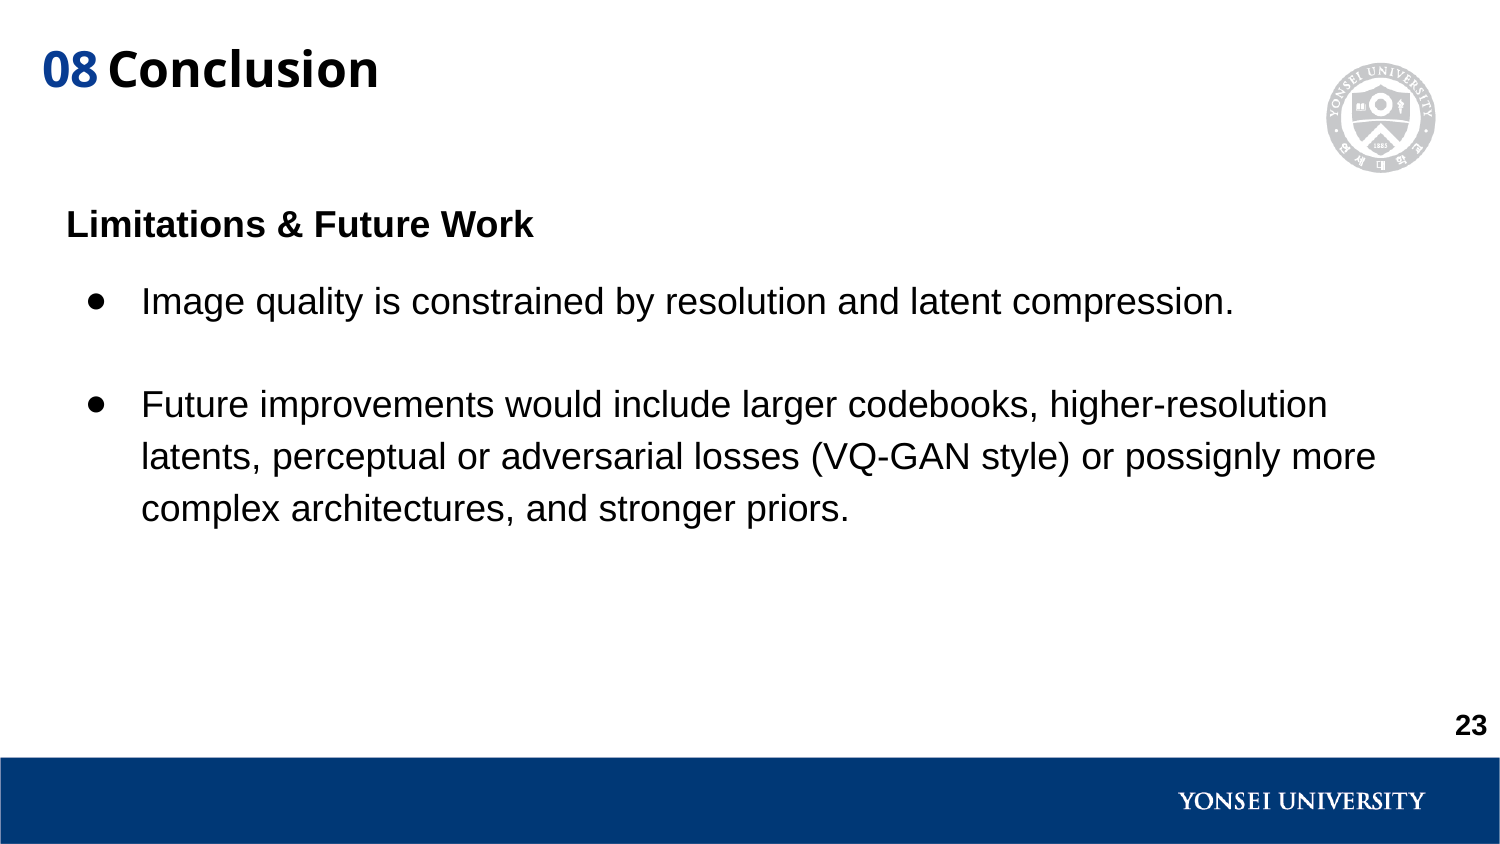

Conclusion
08

Limitations & Future Work
Image quality is constrained by resolution and latent compression.
Future improvements would include larger codebooks, higher-resolution latents, perceptual or adversarial losses (VQ-GAN style) or possignly more complex architectures, and stronger priors.